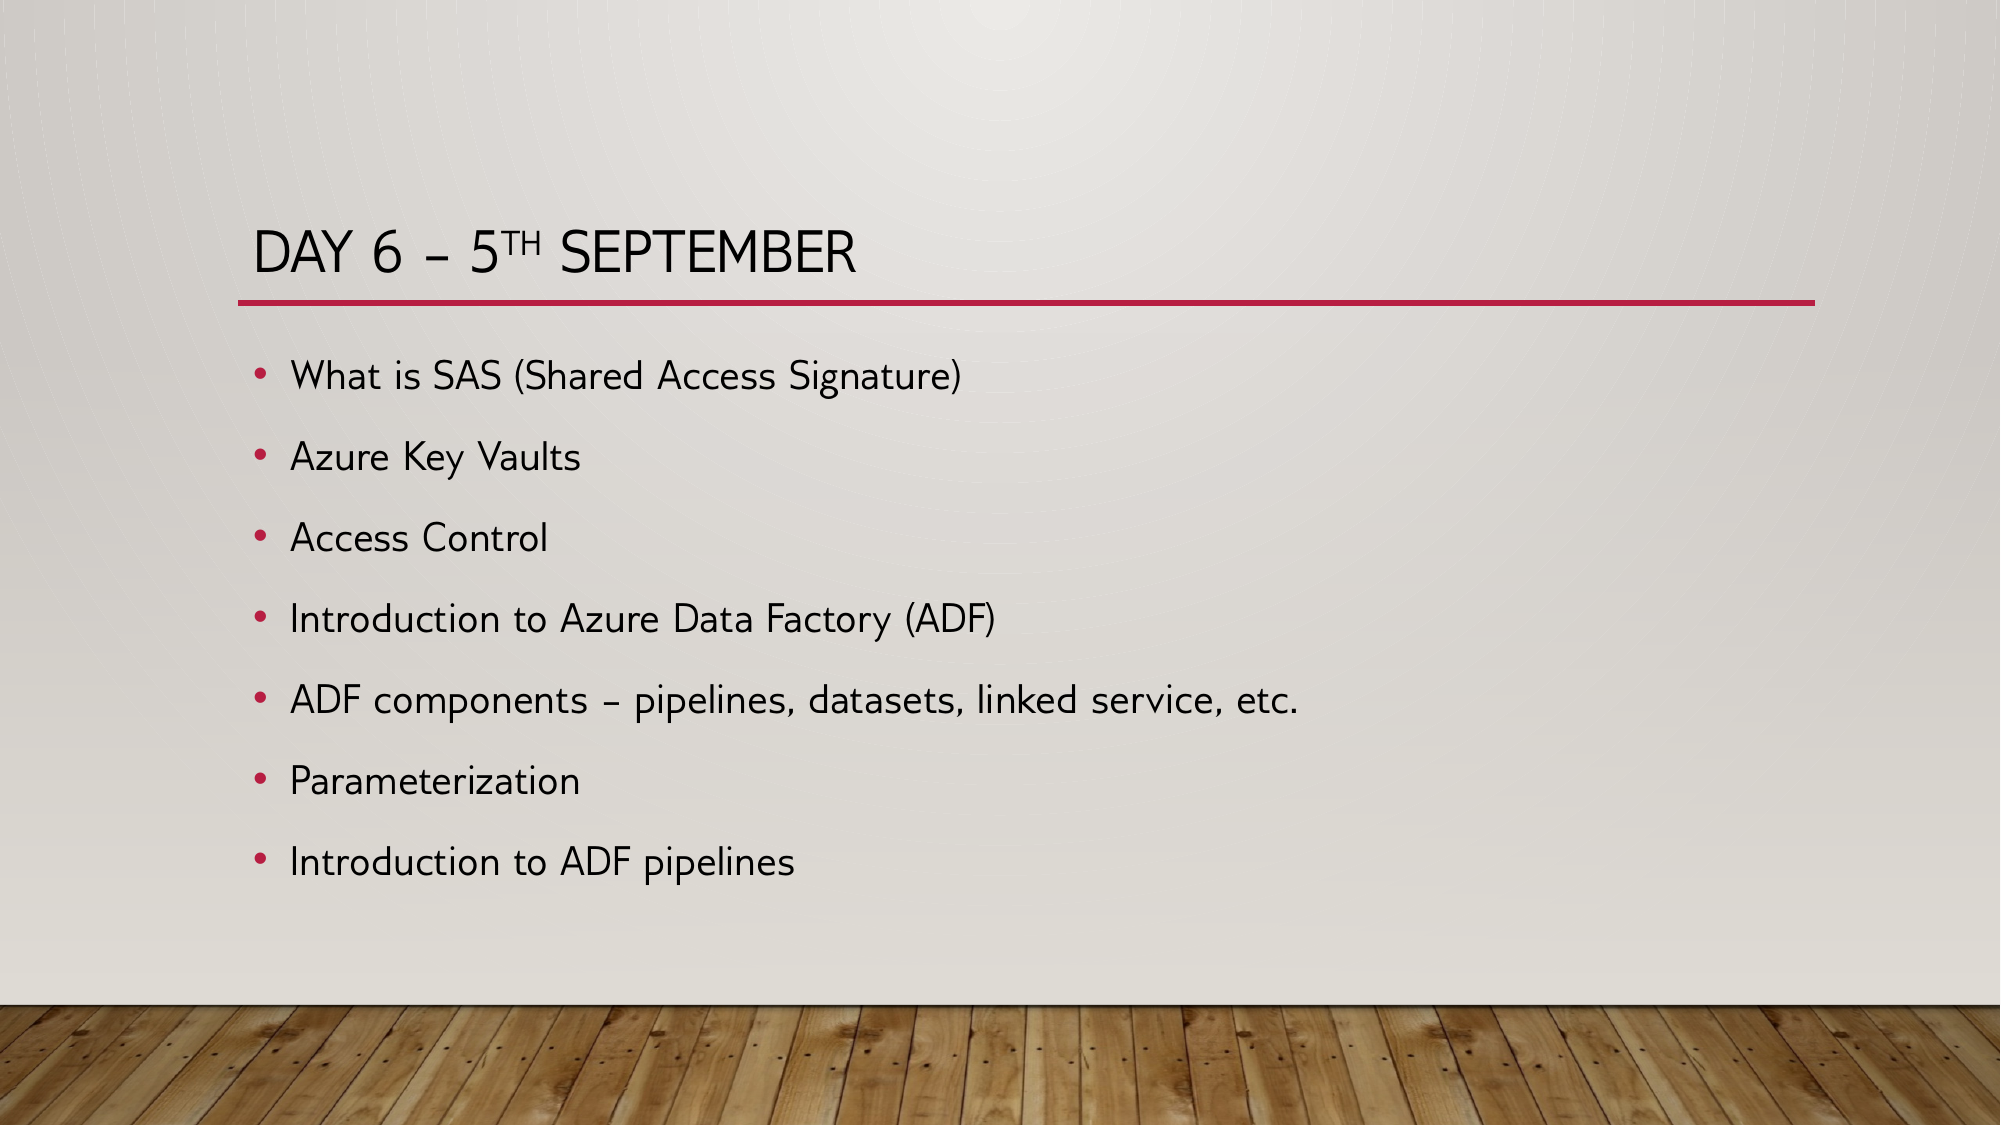

# Day 6 – 5th September
What is SAS (Shared Access Signature)
Azure Key Vaults
Access Control
Introduction to Azure Data Factory (ADF)
ADF components – pipelines, datasets, linked service, etc.
Parameterization
Introduction to ADF pipelines